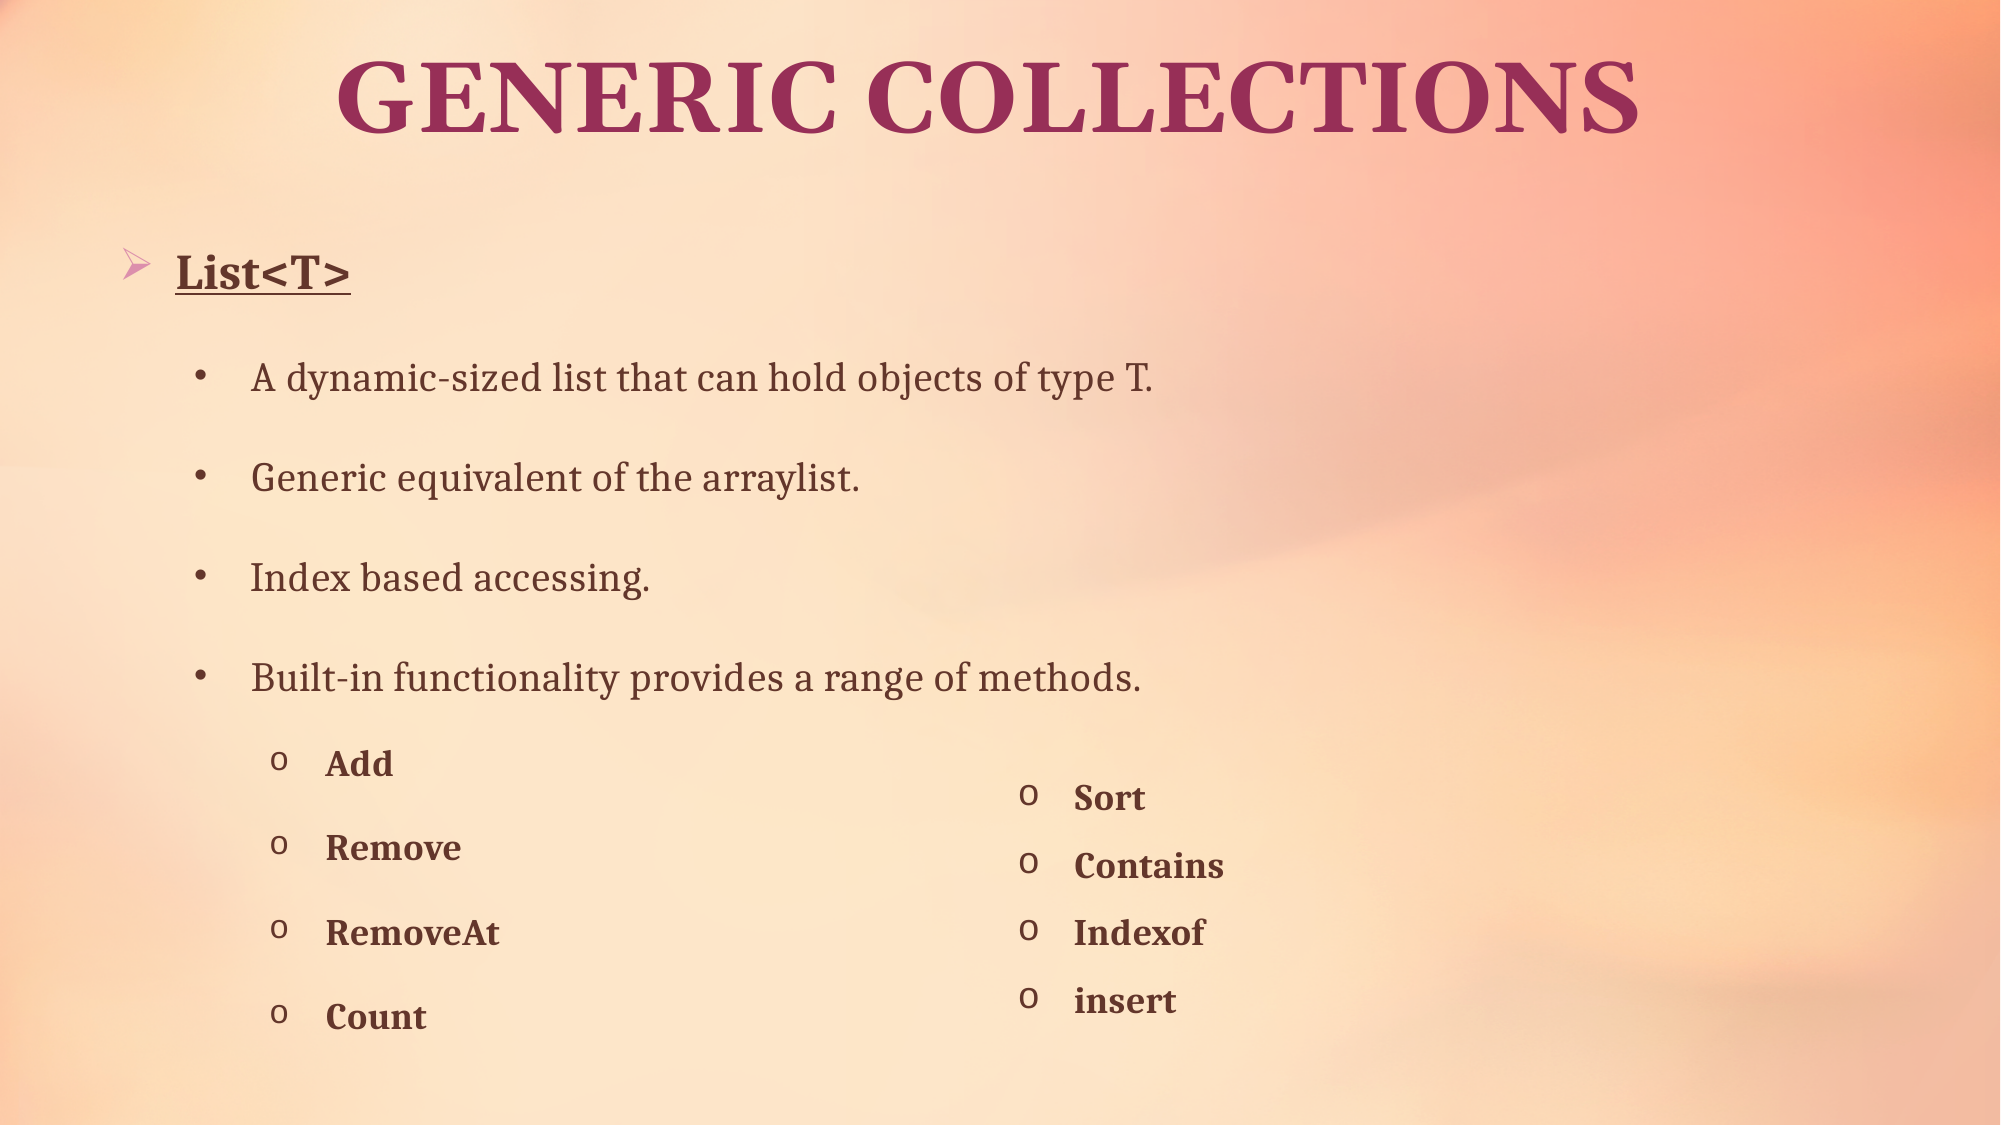

# GENERIC COLLECTIONS
List<T>
A dynamic-sized list that can hold objects of type T.
Generic equivalent of the arraylist.
Index based accessing.
Built-in functionality provides a range of methods.
Add
Remove
RemoveAt
Count

Sort
Contains
Indexof
insert